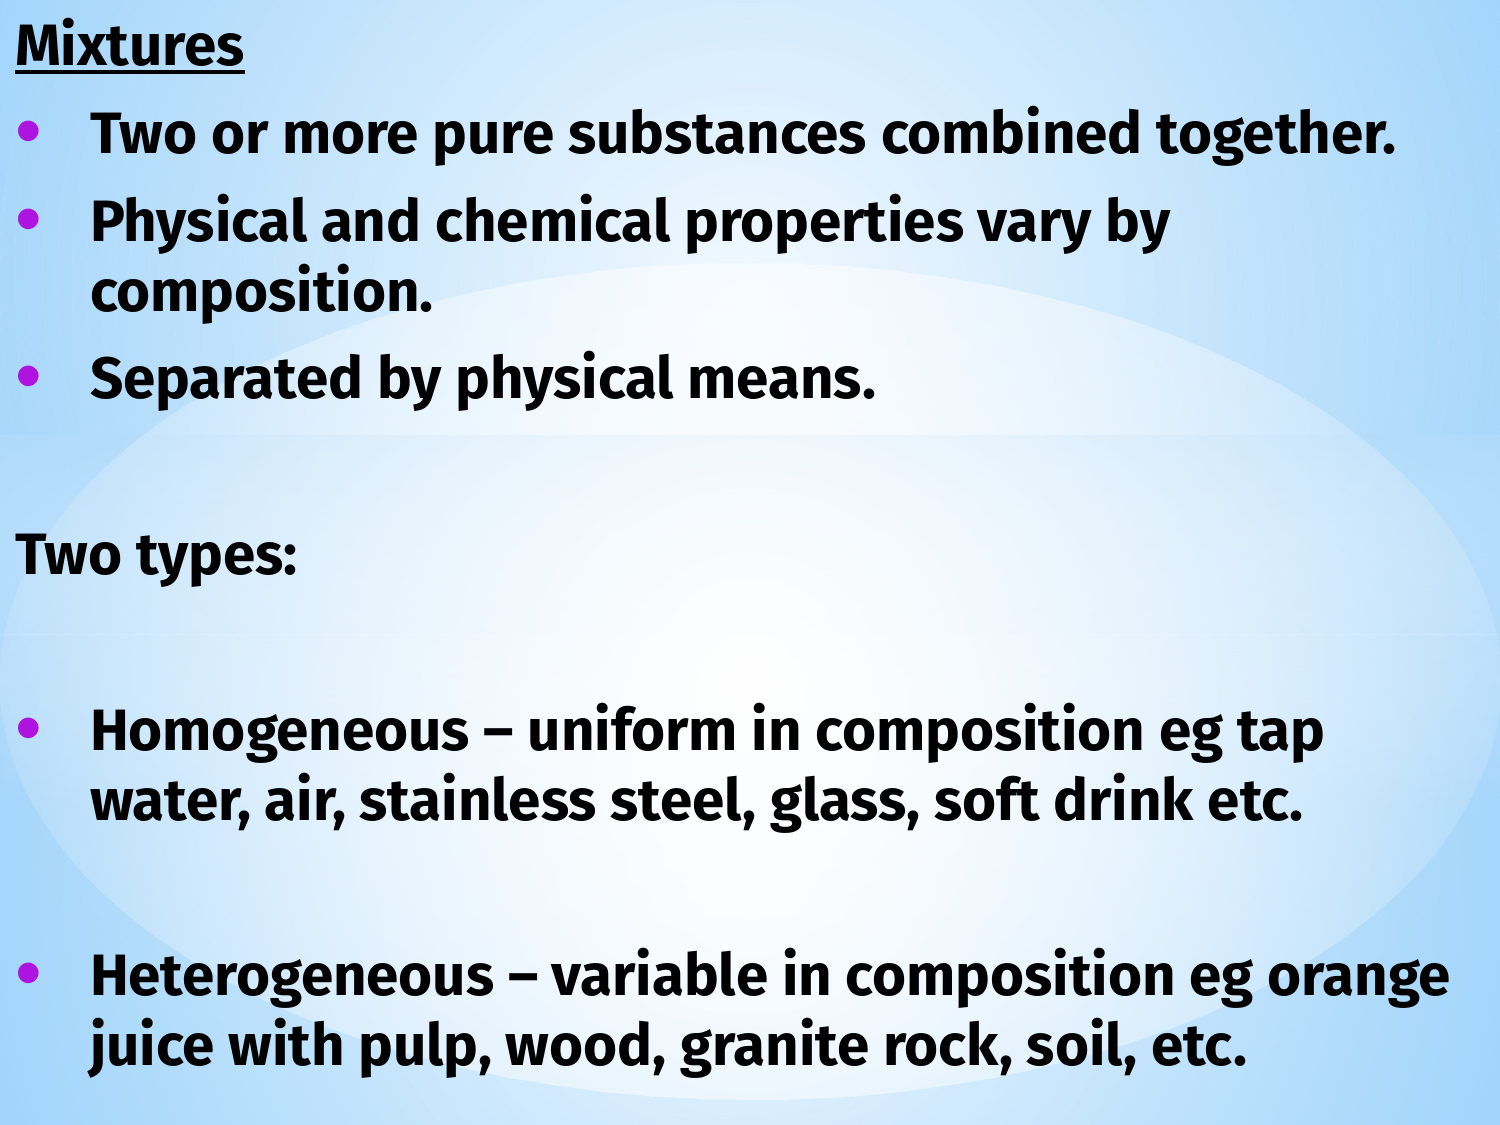

Mixtures
Two or more pure substances combined together.
Physical and chemical properties vary by composition.
Separated by physical means.

Two types:

Homogeneous – uniform in composition eg tap water, air, stainless steel, glass, soft drink etc.

Heterogeneous – variable in composition eg orange juice with pulp, wood, granite rock, soil, etc.